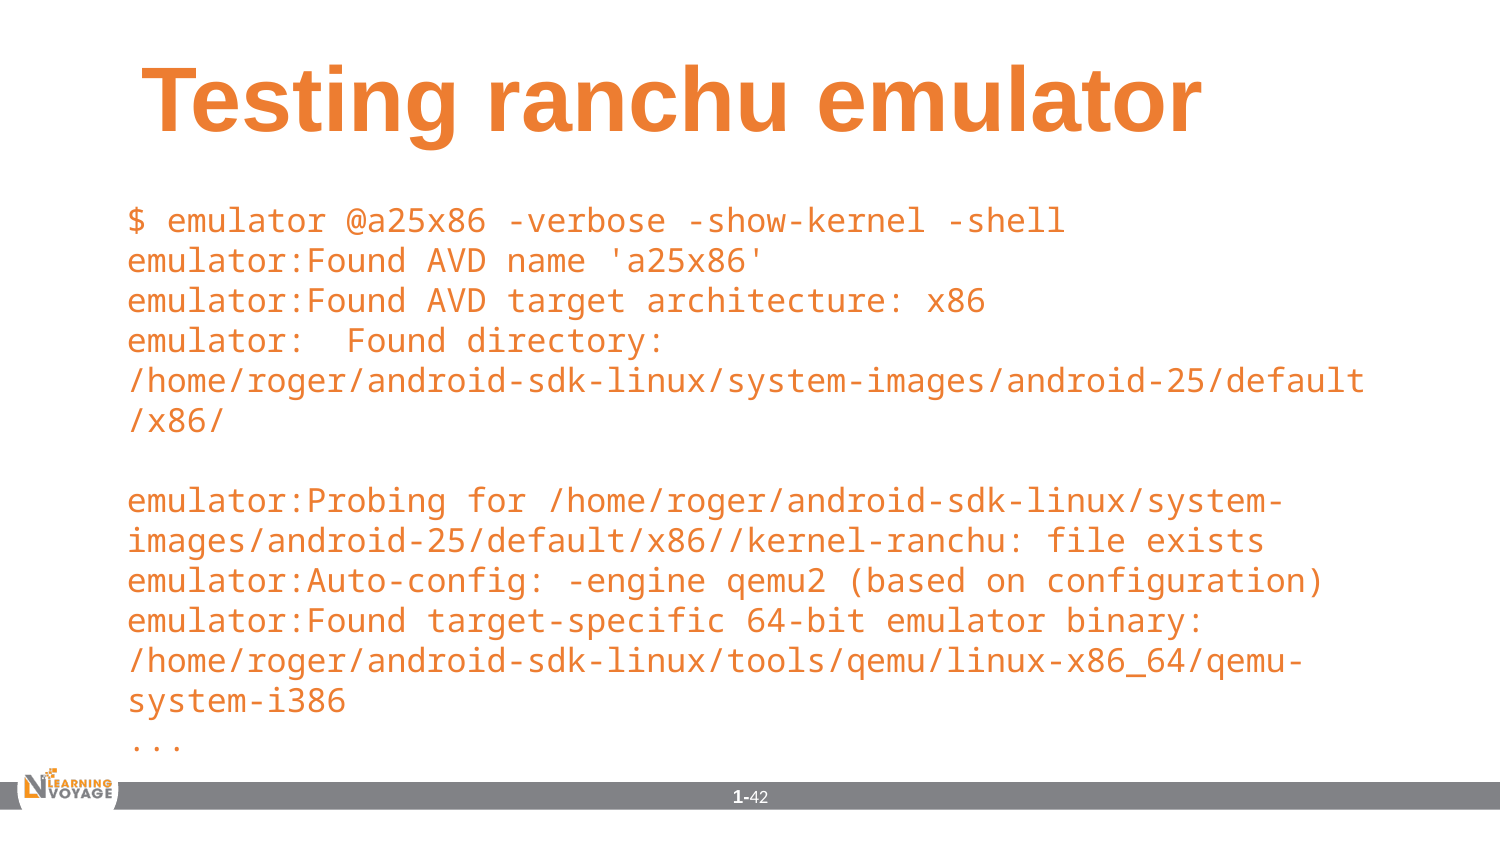

Testing ranchu emulator
$ emulator @a25x86 -verbose -show-kernel -shell
emulator:Found AVD name 'a25x86'
emulator:Found AVD target architecture: x86
emulator:  Found directory: /home/roger/android-sdk-linux/system-images/android-25/default/x86/

emulator:Probing for /home/roger/android-sdk-linux/system-images/android-25/default/x86//kernel-ranchu: file exists
emulator:Auto-config: -engine qemu2 (based on configuration)
emulator:Found target-specific 64-bit emulator binary: /home/roger/android-sdk-linux/tools/qemu/linux-x86_64/qemu-system-i386
...
1-42